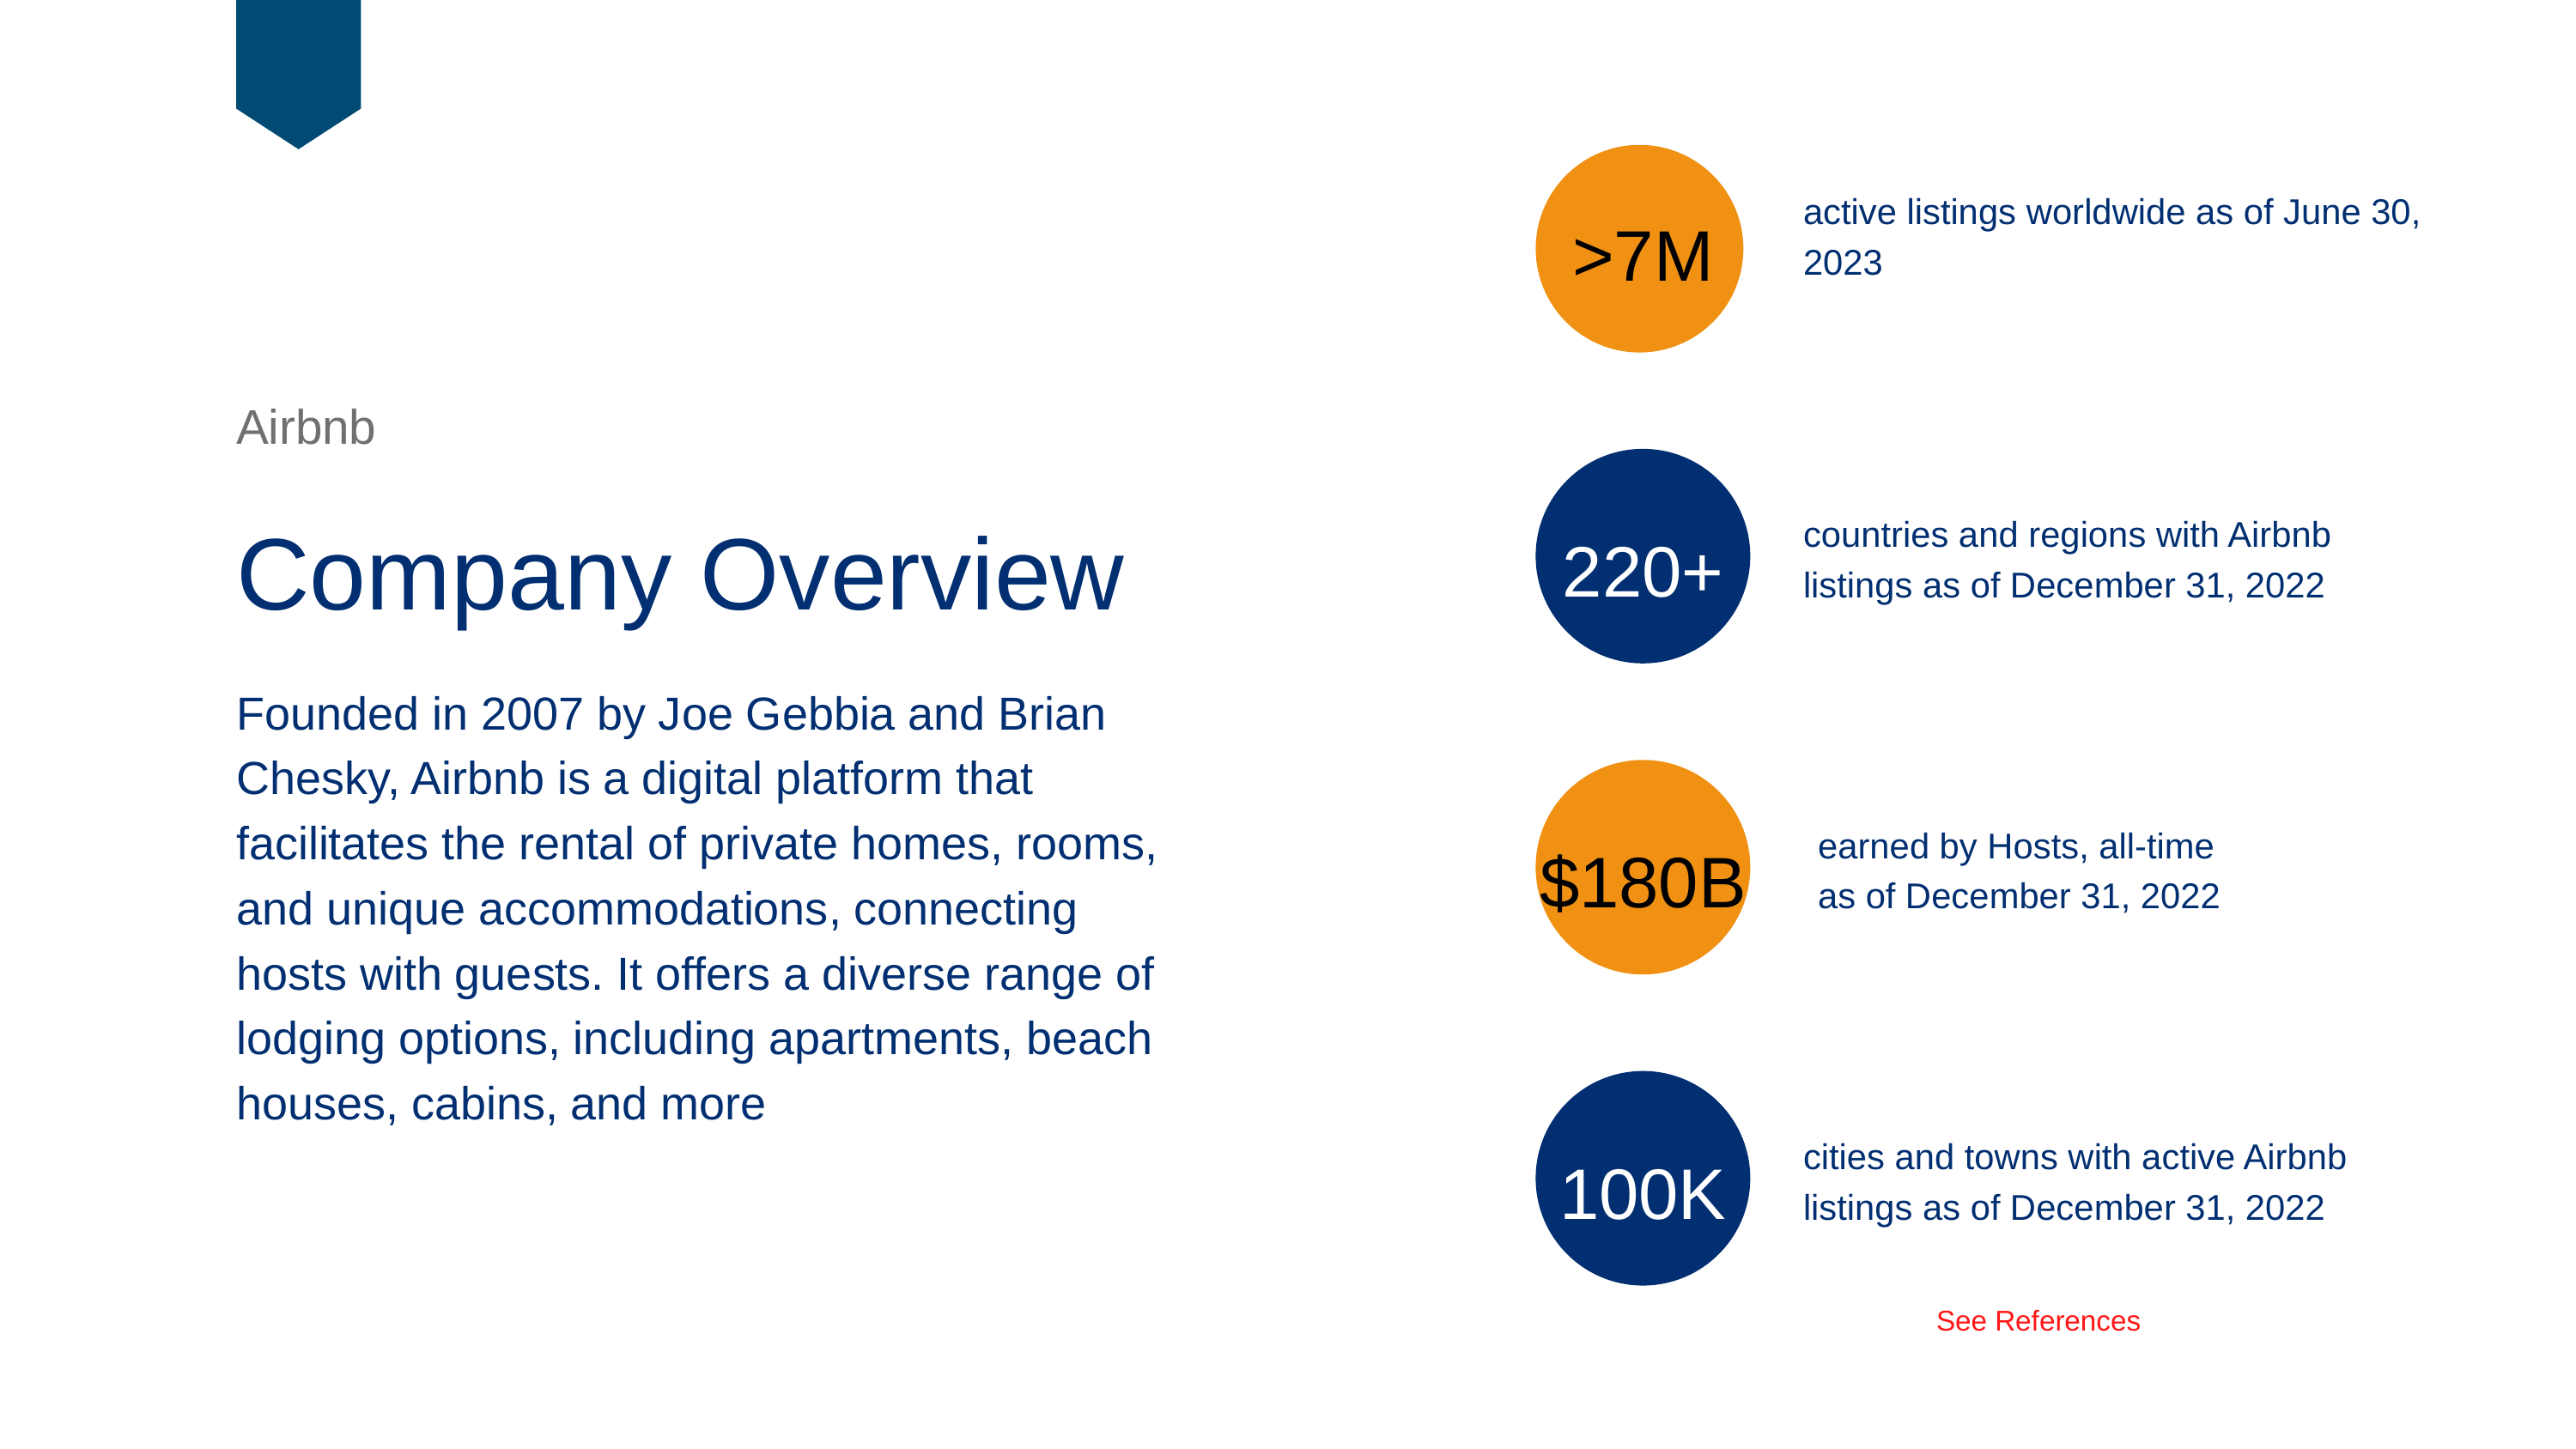

active listings worldwide as of June 30, 2023
>7M
Airbnb

Company Overview
countries and regions with Airbnb listings as of December 31, 2022
220+
Founded in 2007 by Joe Gebbia and Brian Chesky, Airbnb is a digital platform that facilitates the rental of private homes, rooms, and unique accommodations, connecting hosts with guests. It offers a diverse range of lodging options, including apartments, beach houses, cabins, and more

earned by Hosts, all-time
as of December 31, 2022
$180B

cities and towns with active Airbnb listings as of December 31, 2022
100K
See References